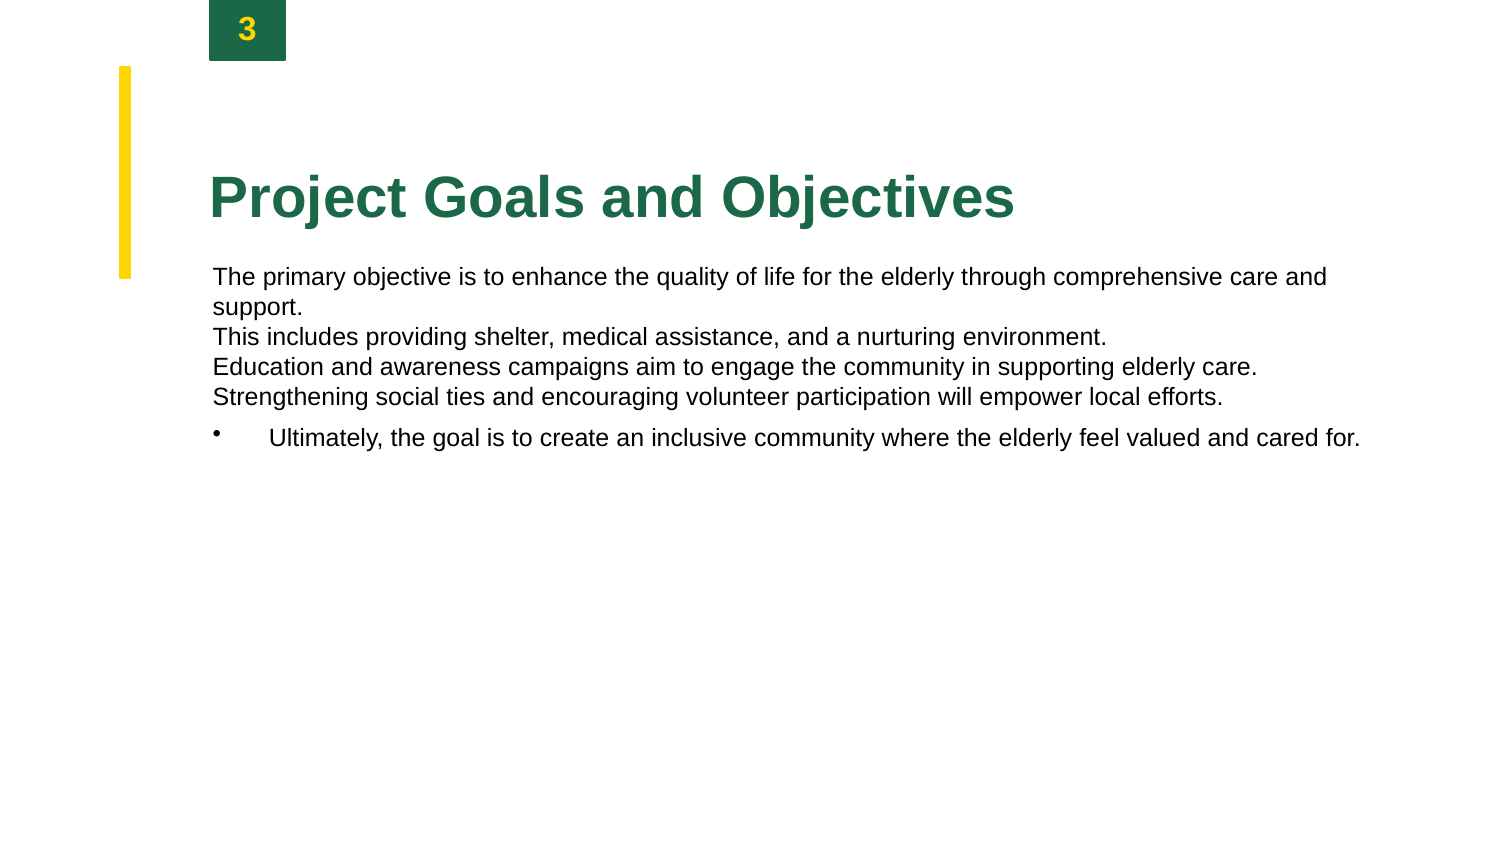

3

Project Goals and Objectives
The primary objective is to enhance the quality of life for the elderly through comprehensive care and support.
This includes providing shelter, medical assistance, and a nurturing environment.
Education and awareness campaigns aim to engage the community in supporting elderly care.
Strengthening social ties and encouraging volunteer participation will empower local efforts.
Ultimately, the goal is to create an inclusive community where the elderly feel valued and cared for.